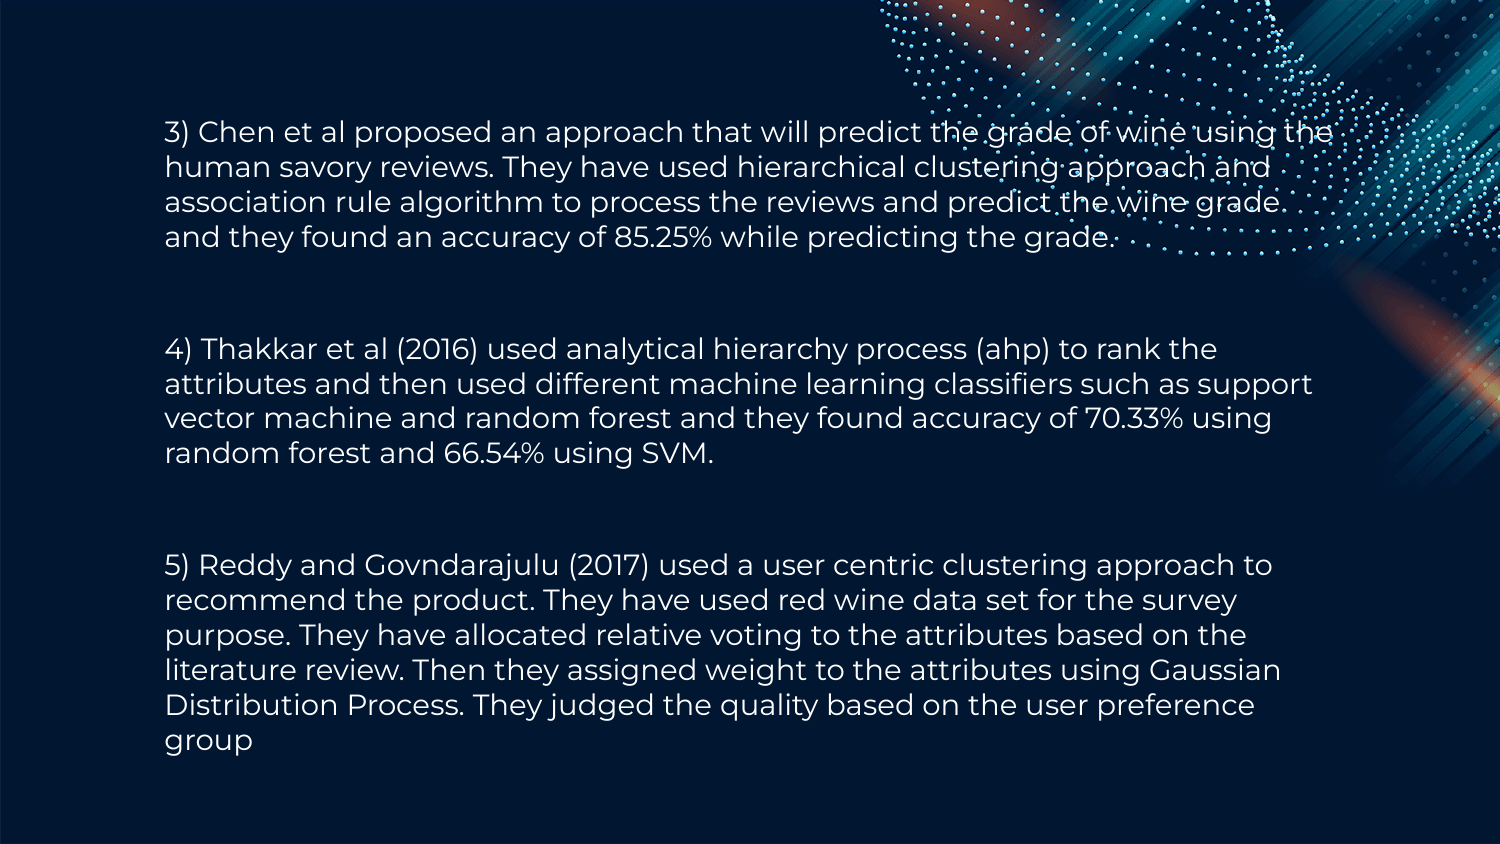

3) Chen et al proposed an approach that will predict the grade of wine using the human savory reviews. They have used hierarchical clustering approach and association rule algorithm to process the reviews and predict the wine grade and they found an accuracy of 85.25% while predicting the grade.

4) Thakkar et al (2016) used analytical hierarchy process (ahp) to rank the attributes and then used different machine learning classifiers such as support vector machine and random forest and they found accuracy of 70.33% using random forest and 66.54% using SVM.

5) Reddy and Govndarajulu (2017) used a user centric clustering approach to recommend the product. They have used red wine data set for the survey purpose. They have allocated relative voting to the attributes based on the literature review. Then they assigned weight to the attributes using Gaussian Distribution Process. They judged the quality based on the user preference group